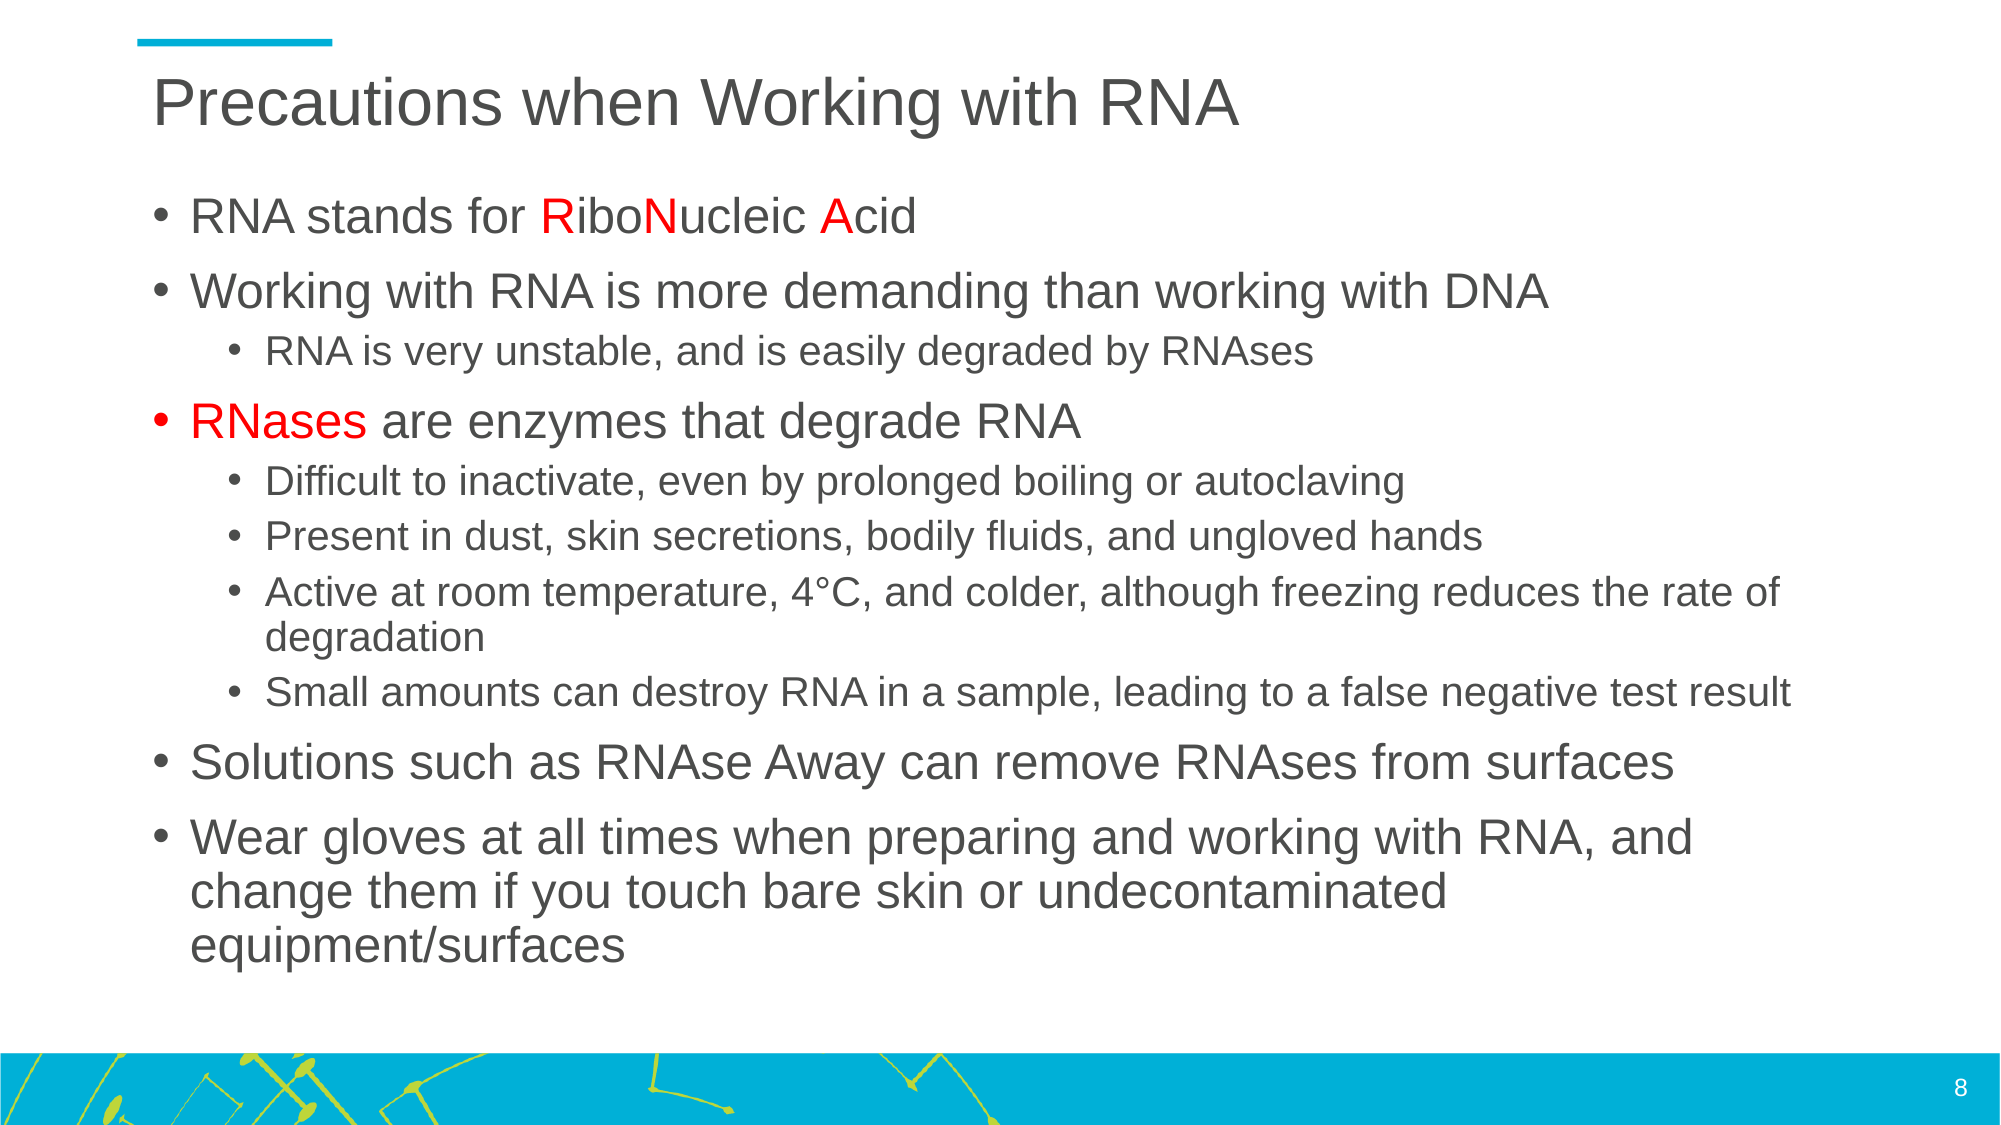

# Precautions when Working with RNA
RNA stands for RiboNucleic Acid
Working with RNA is more demanding than working with DNA
RNA is very unstable, and is easily degraded by RNAses
RNases are enzymes that degrade RNA
Difficult to inactivate, even by prolonged boiling or autoclaving
Present in dust, skin secretions, bodily fluids, and ungloved hands
Active at room temperature, 4°C, and colder, although freezing reduces the rate of degradation
Small amounts can destroy RNA in a sample, leading to a false negative test result
Solutions such as RNAse Away can remove RNAses from surfaces
Wear gloves at all times when preparing and working with RNA, and change them if you touch bare skin or undecontaminated equipment/surfaces

8